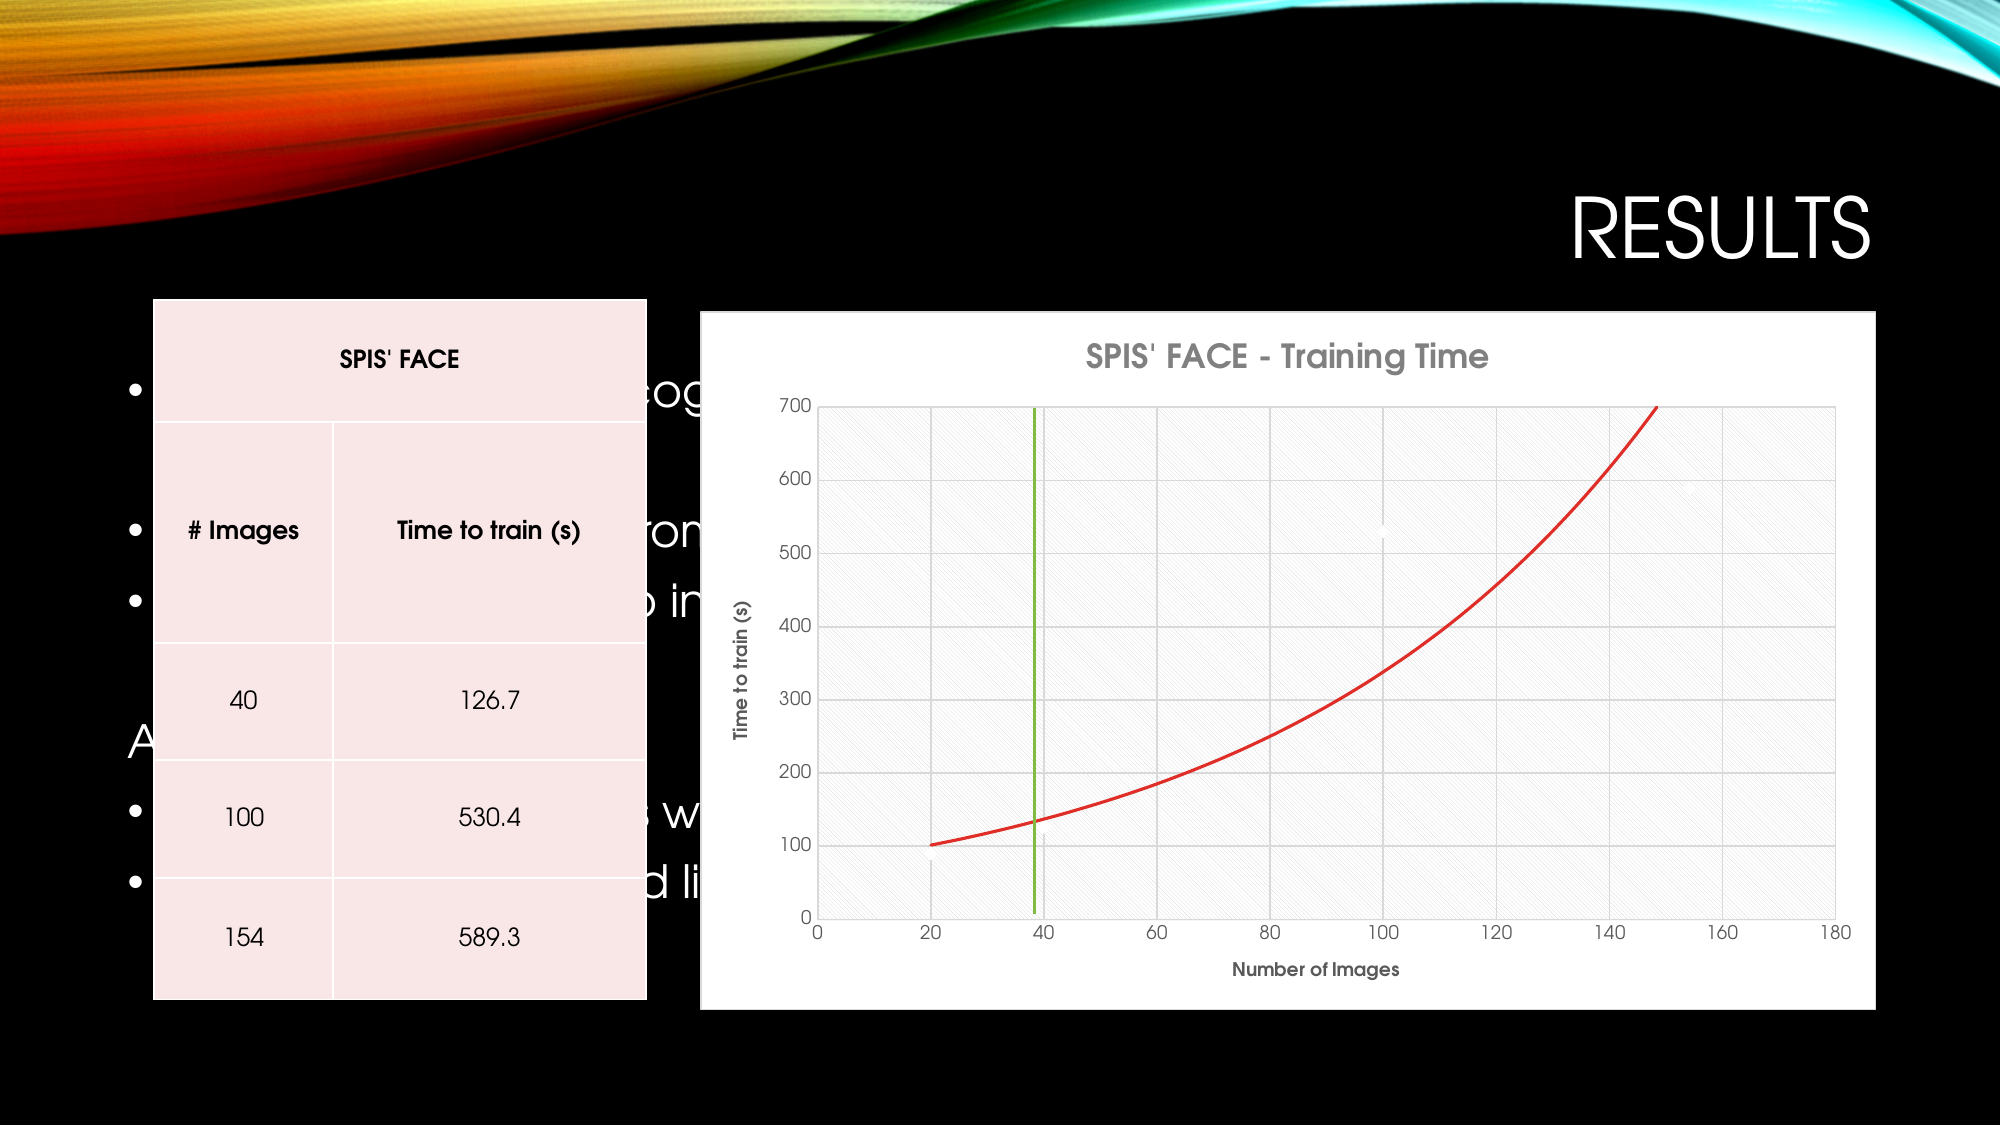

# Results
| SPIS' FACE |  |
| --- | --- |
| # Images | Time to train (s) |
| 40 | 126.7 |
| 100 | 530.4 |
| 154 | 589.3 |

### Chart: SPIS' FACE - Training Time

| Category | Time to train (s) |
|---|---|
Main Result: It can recognize Matias Lin and Dare Hunt

Data set: 20 pictures from each individual
The program is able to increase its data set by its own

Areas to improve in:
It’s not as accurate as we would want it to be
In the future, we would like to increase the individuals being recognized